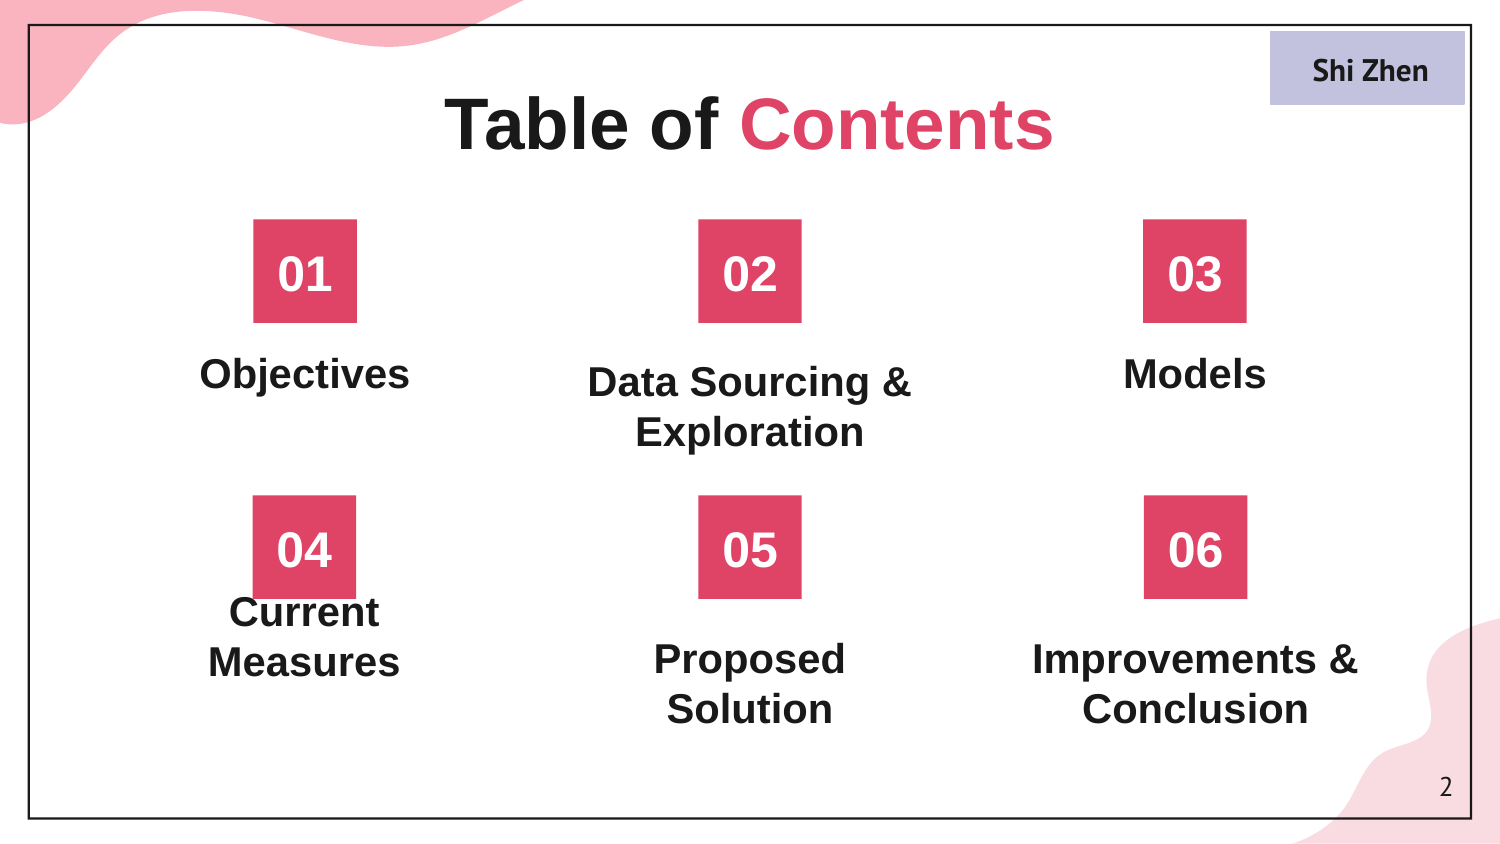

Shi Zhen
# Table of Contents
01
02
03
Data Sourcing & Exploration
Objectives
Models
04
05
06
Current Measures
Improvements & Conclusion
Proposed Solution
2